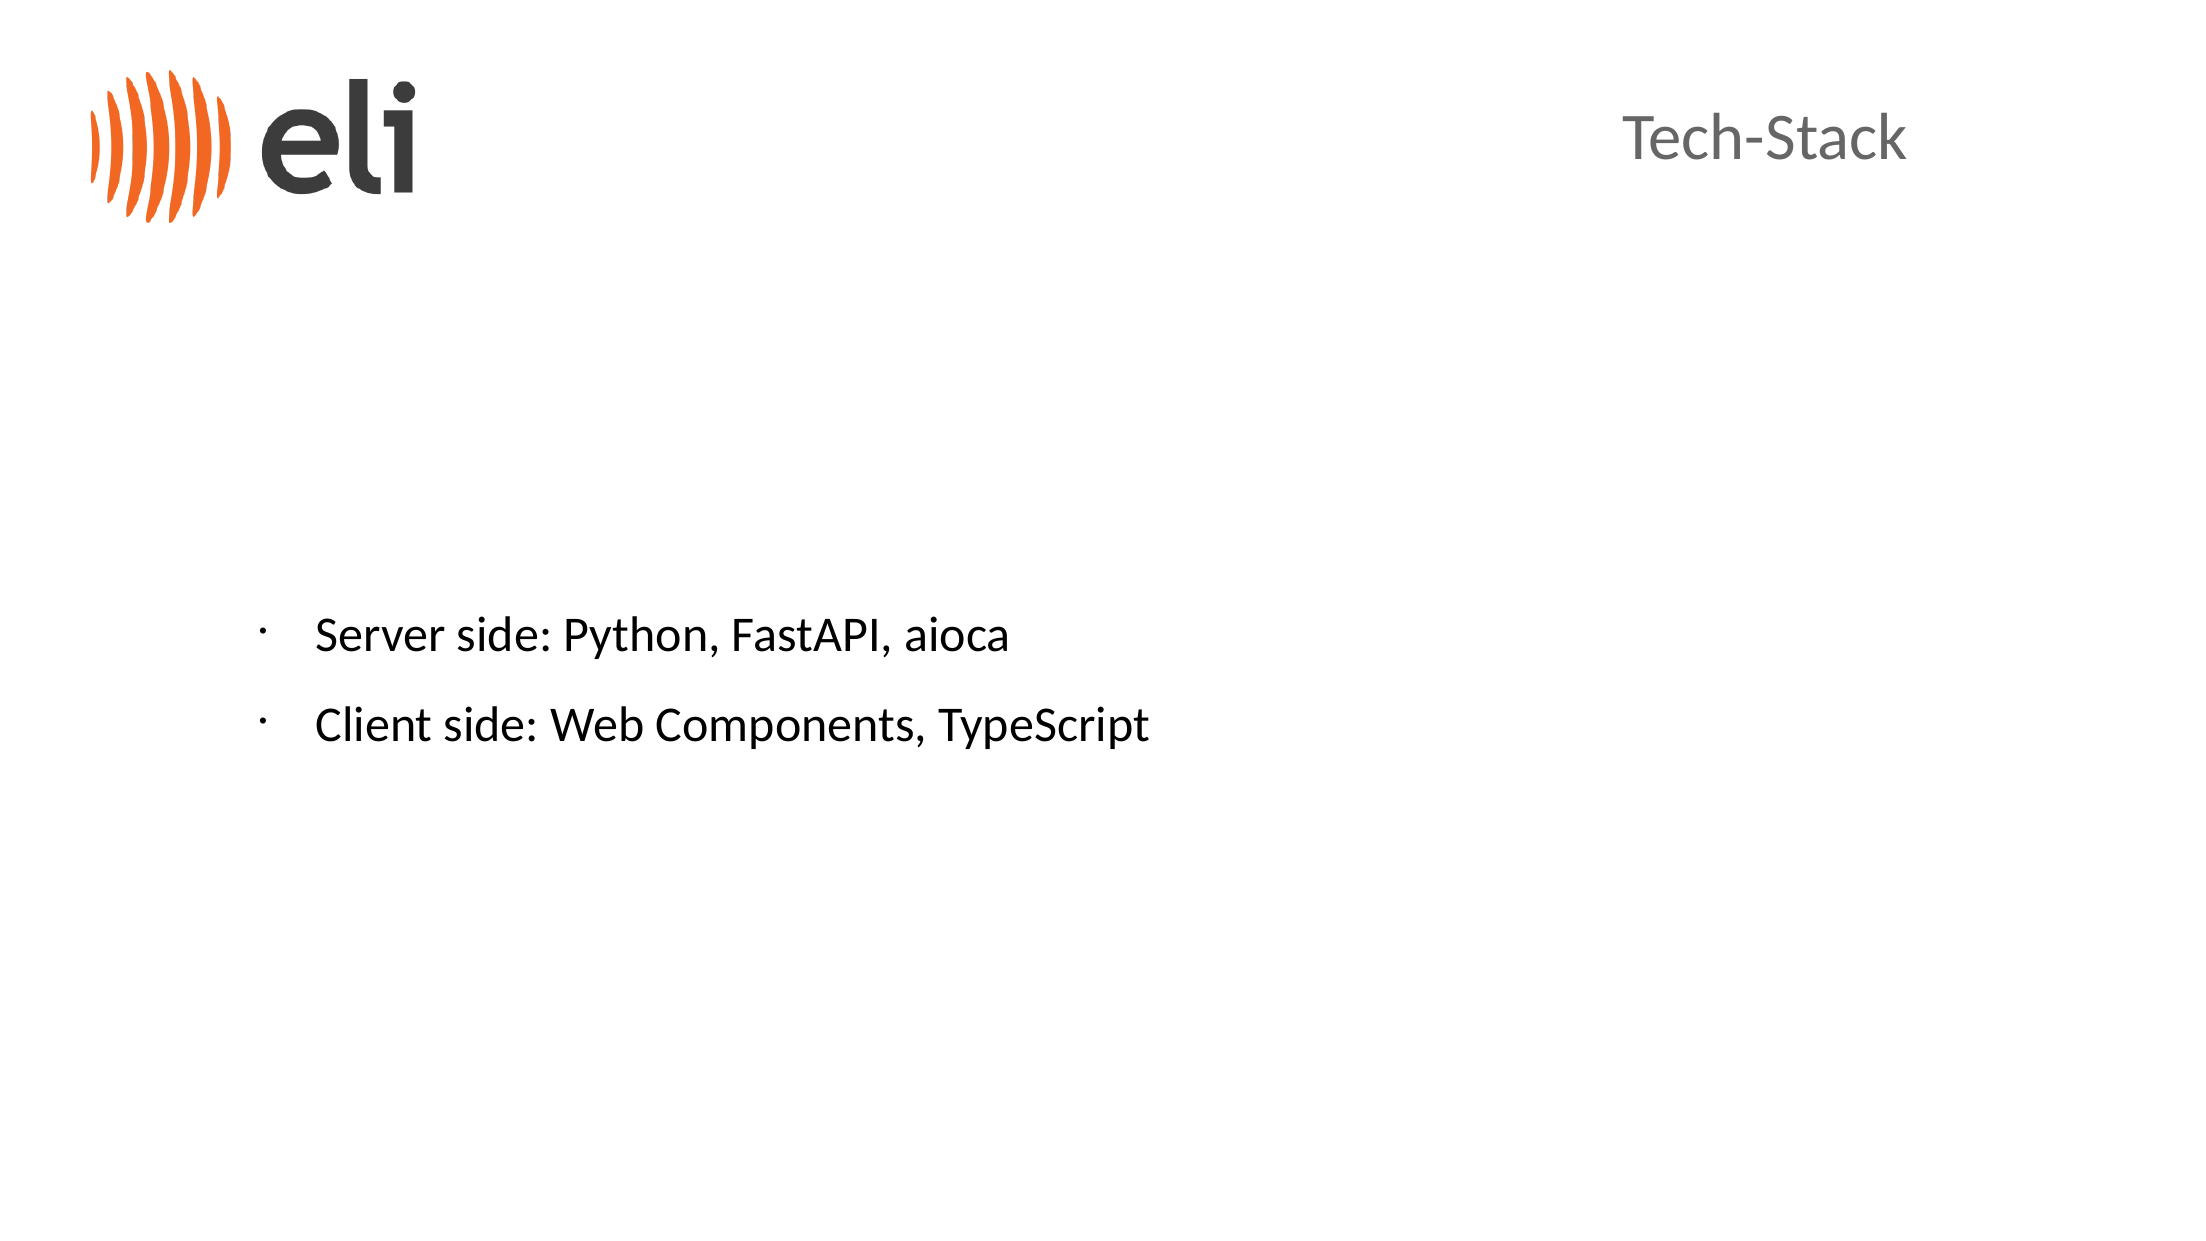

Tech-Stack
Server side: Python, FastAPI, aioca
Client side: Web Components, TypeScript